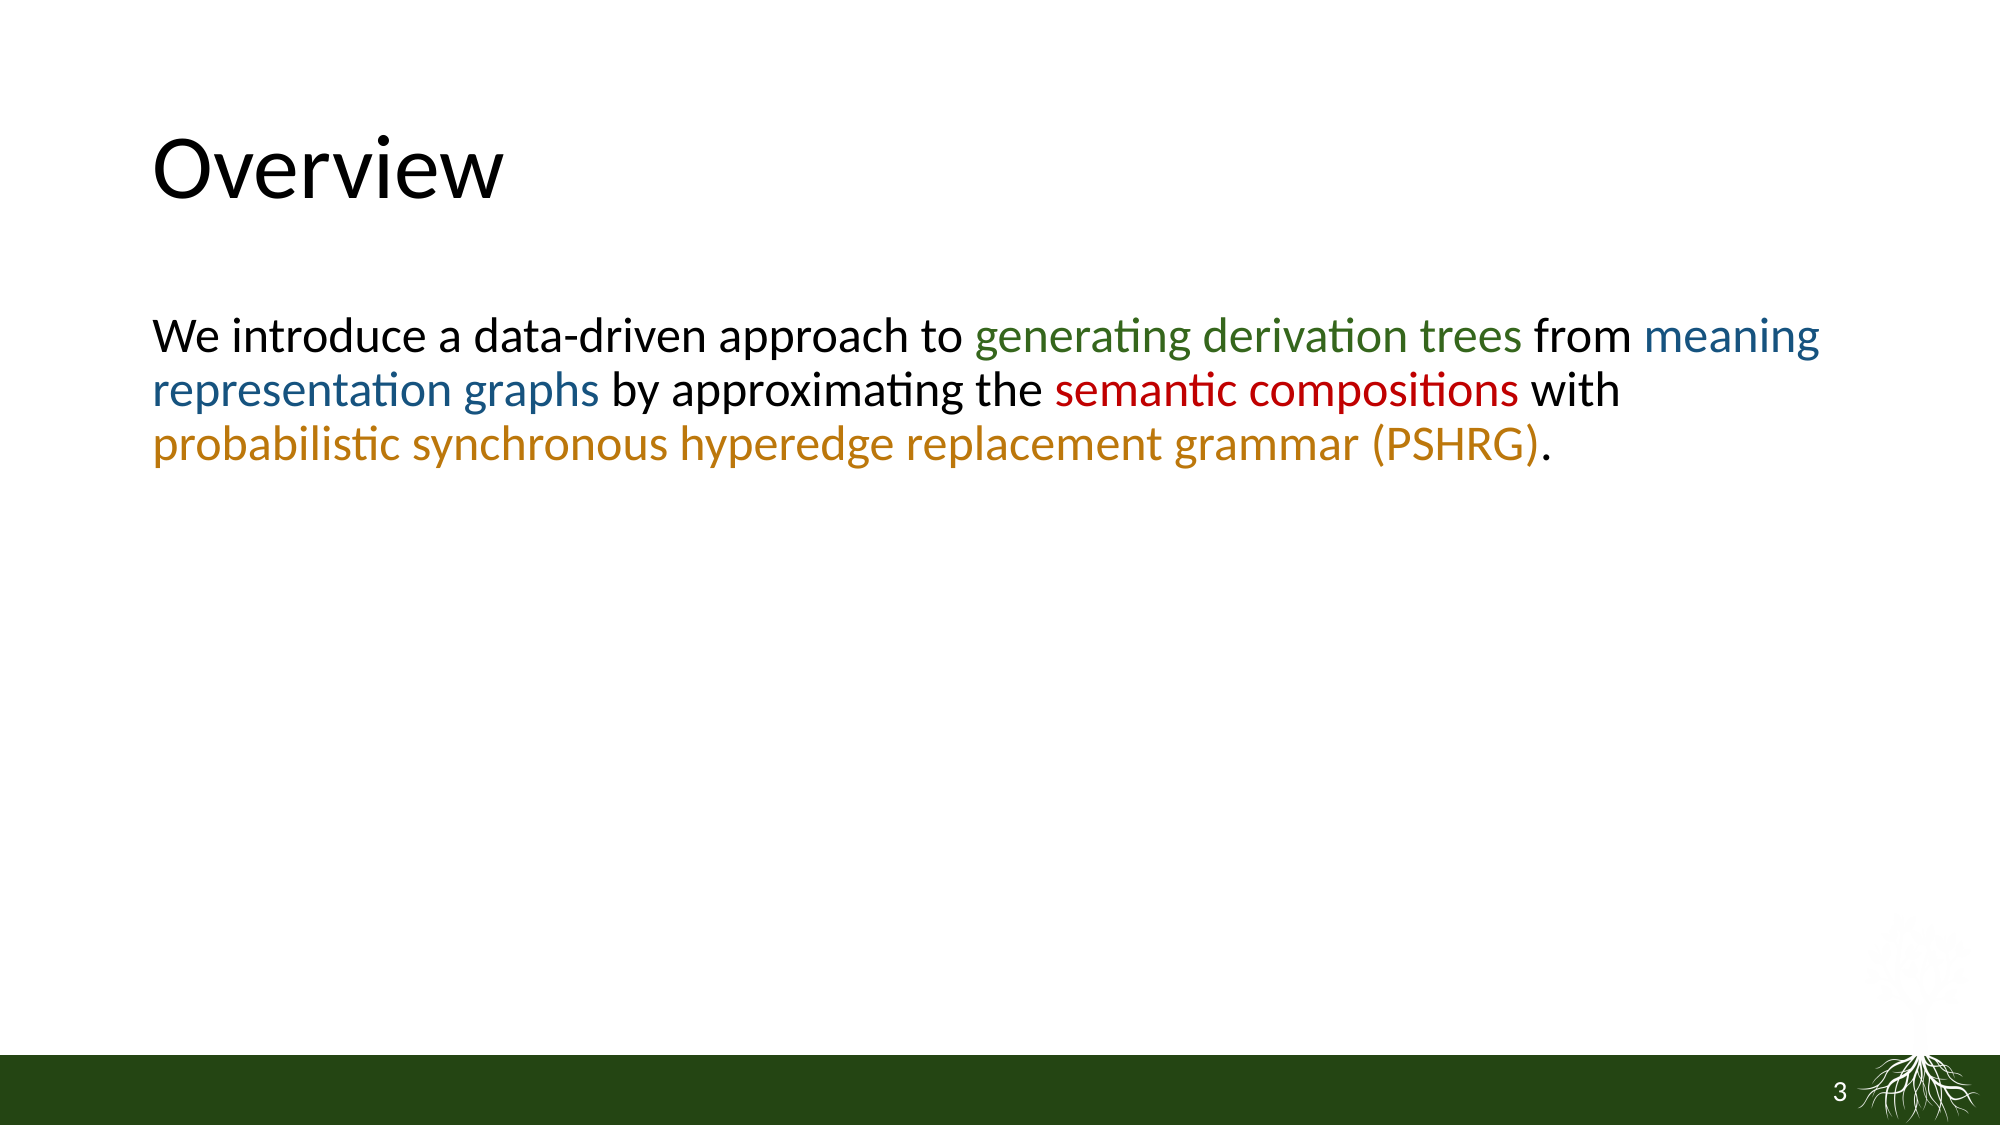

# Overview

We introduce a data-driven approach to generating derivation trees from meaning representation graphs by approximating the semantic compositions with probabilistic synchronous hyperedge replacement grammar (PSHRG).
3